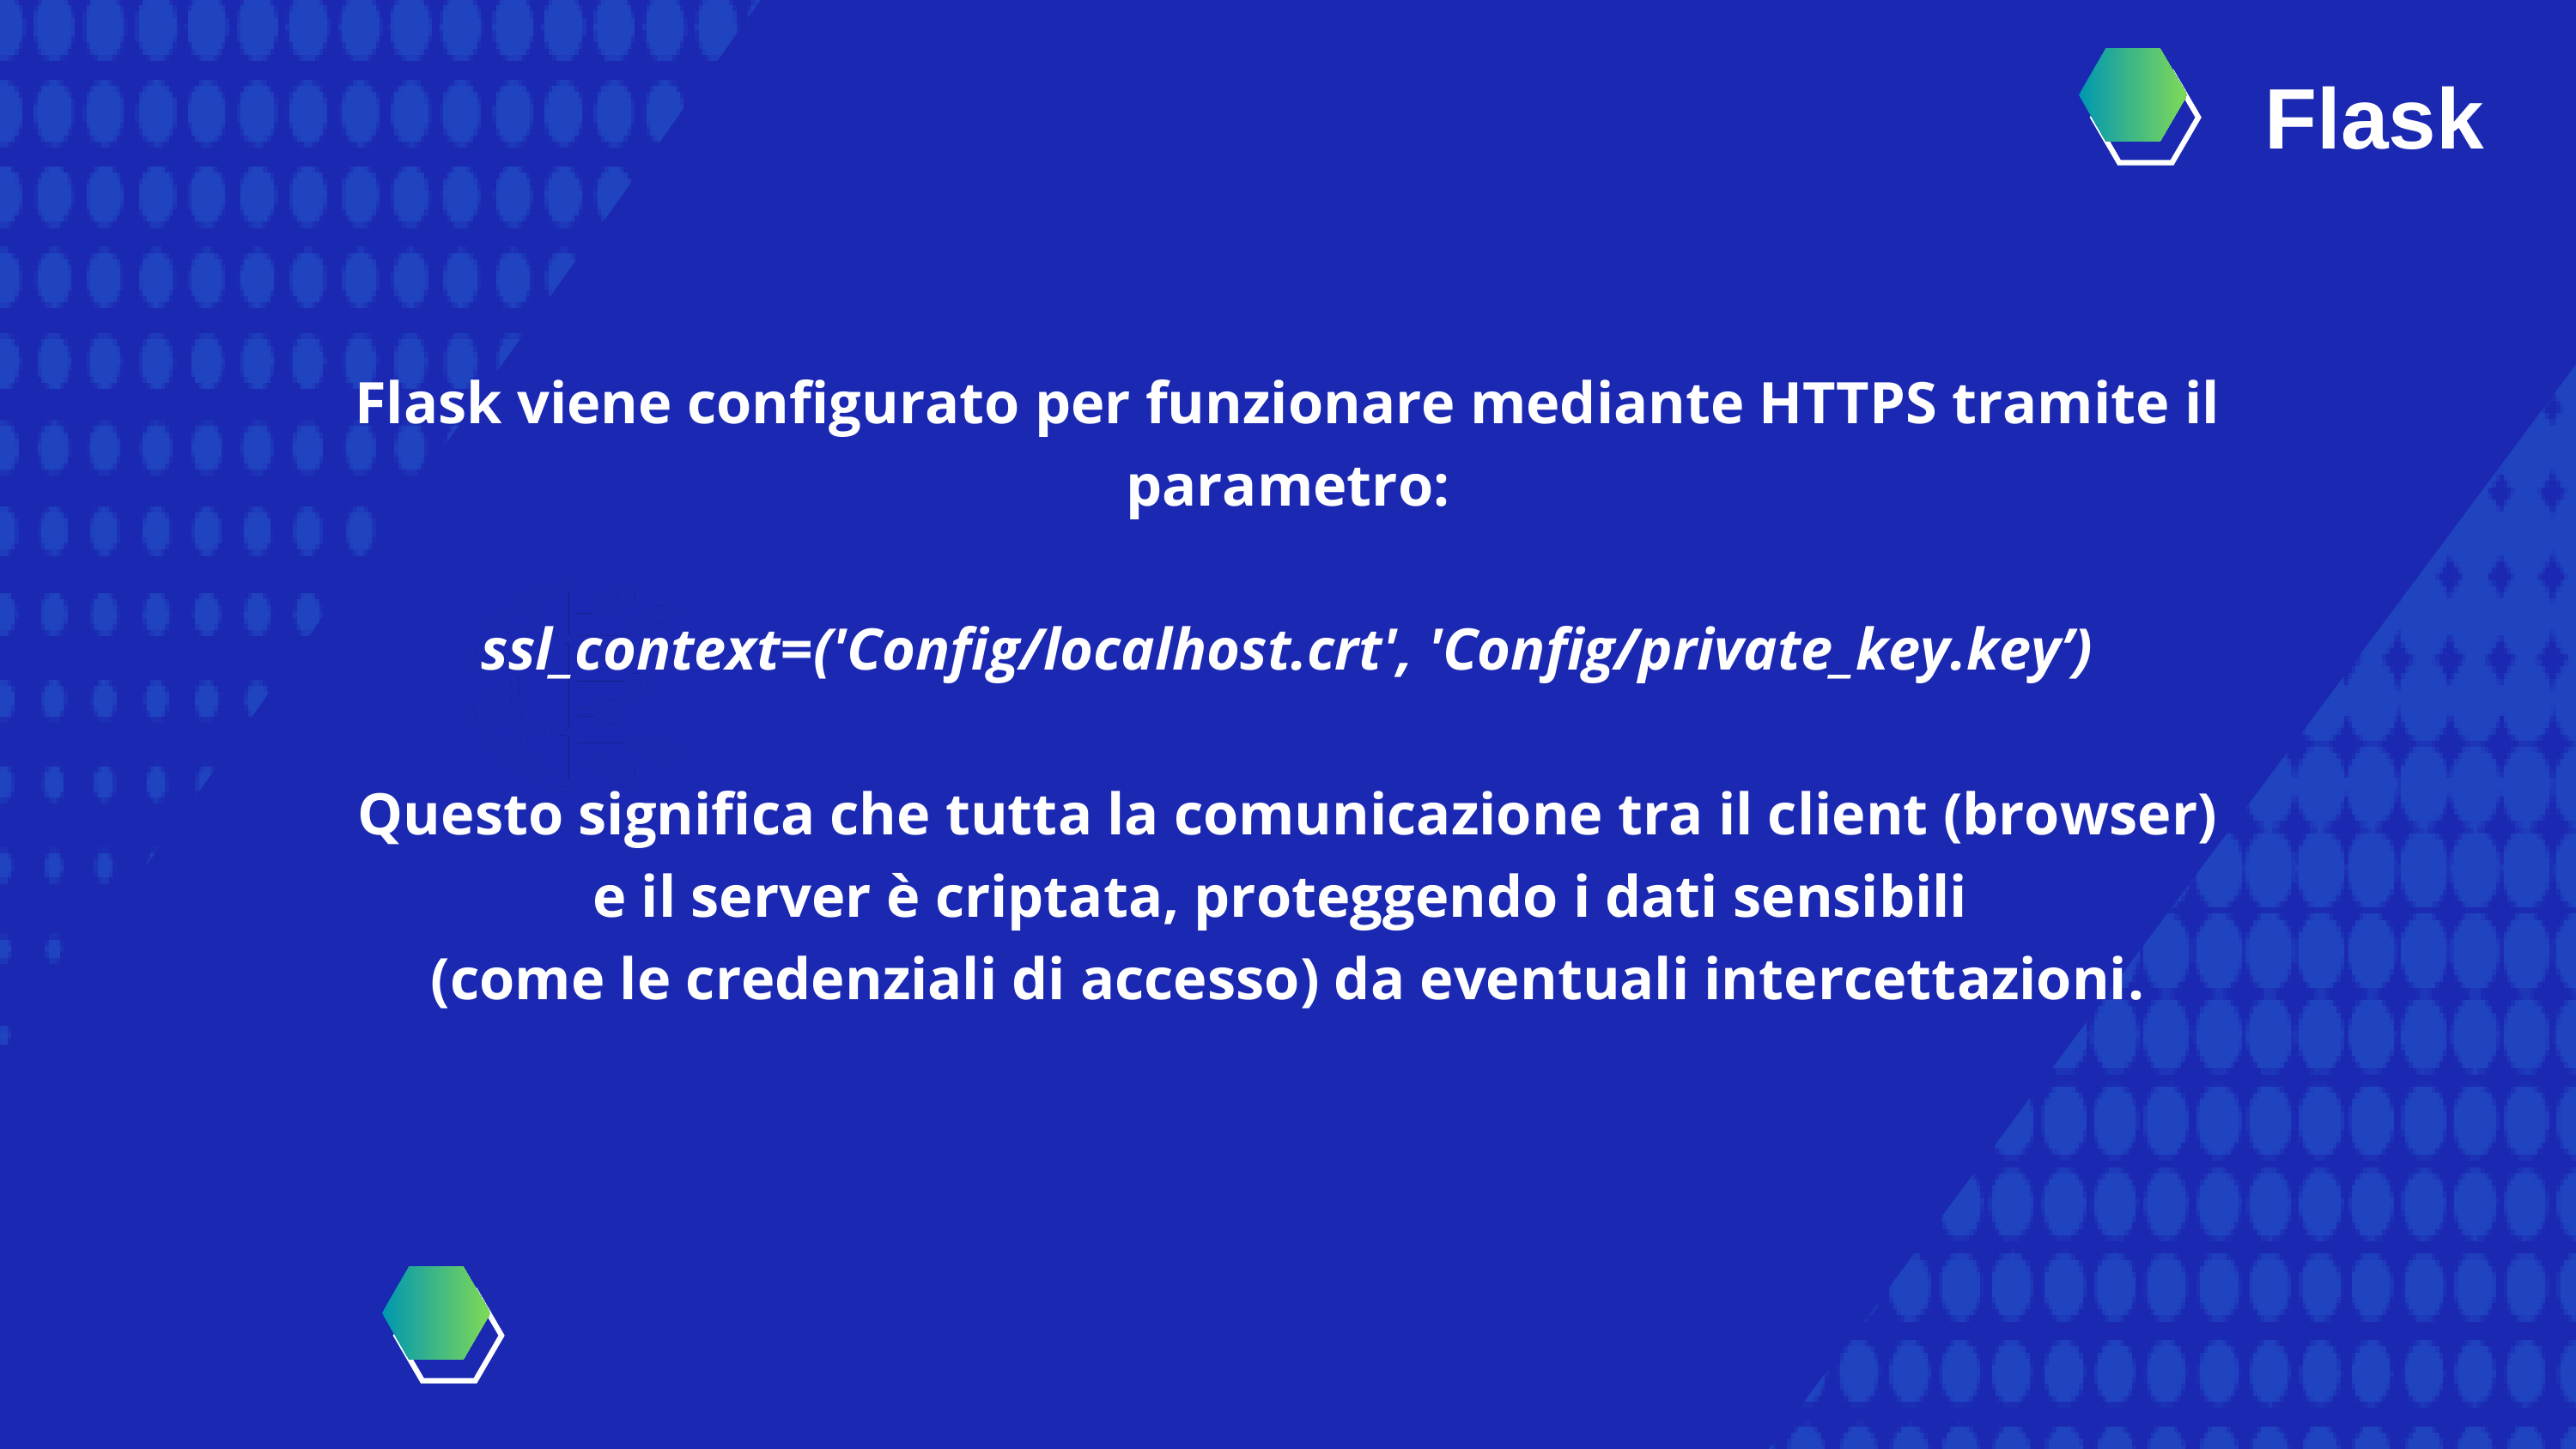

Flask
Flask viene configurato per funzionare mediante HTTPS tramite il parametro:

ssl_context=('Config/localhost.crt', 'Config/private_key.key’)

Questo significa che tutta la comunicazione tra il client (browser) e il server è criptata, proteggendo i dati sensibili
(come le credenziali di accesso) da eventuali intercettazioni.